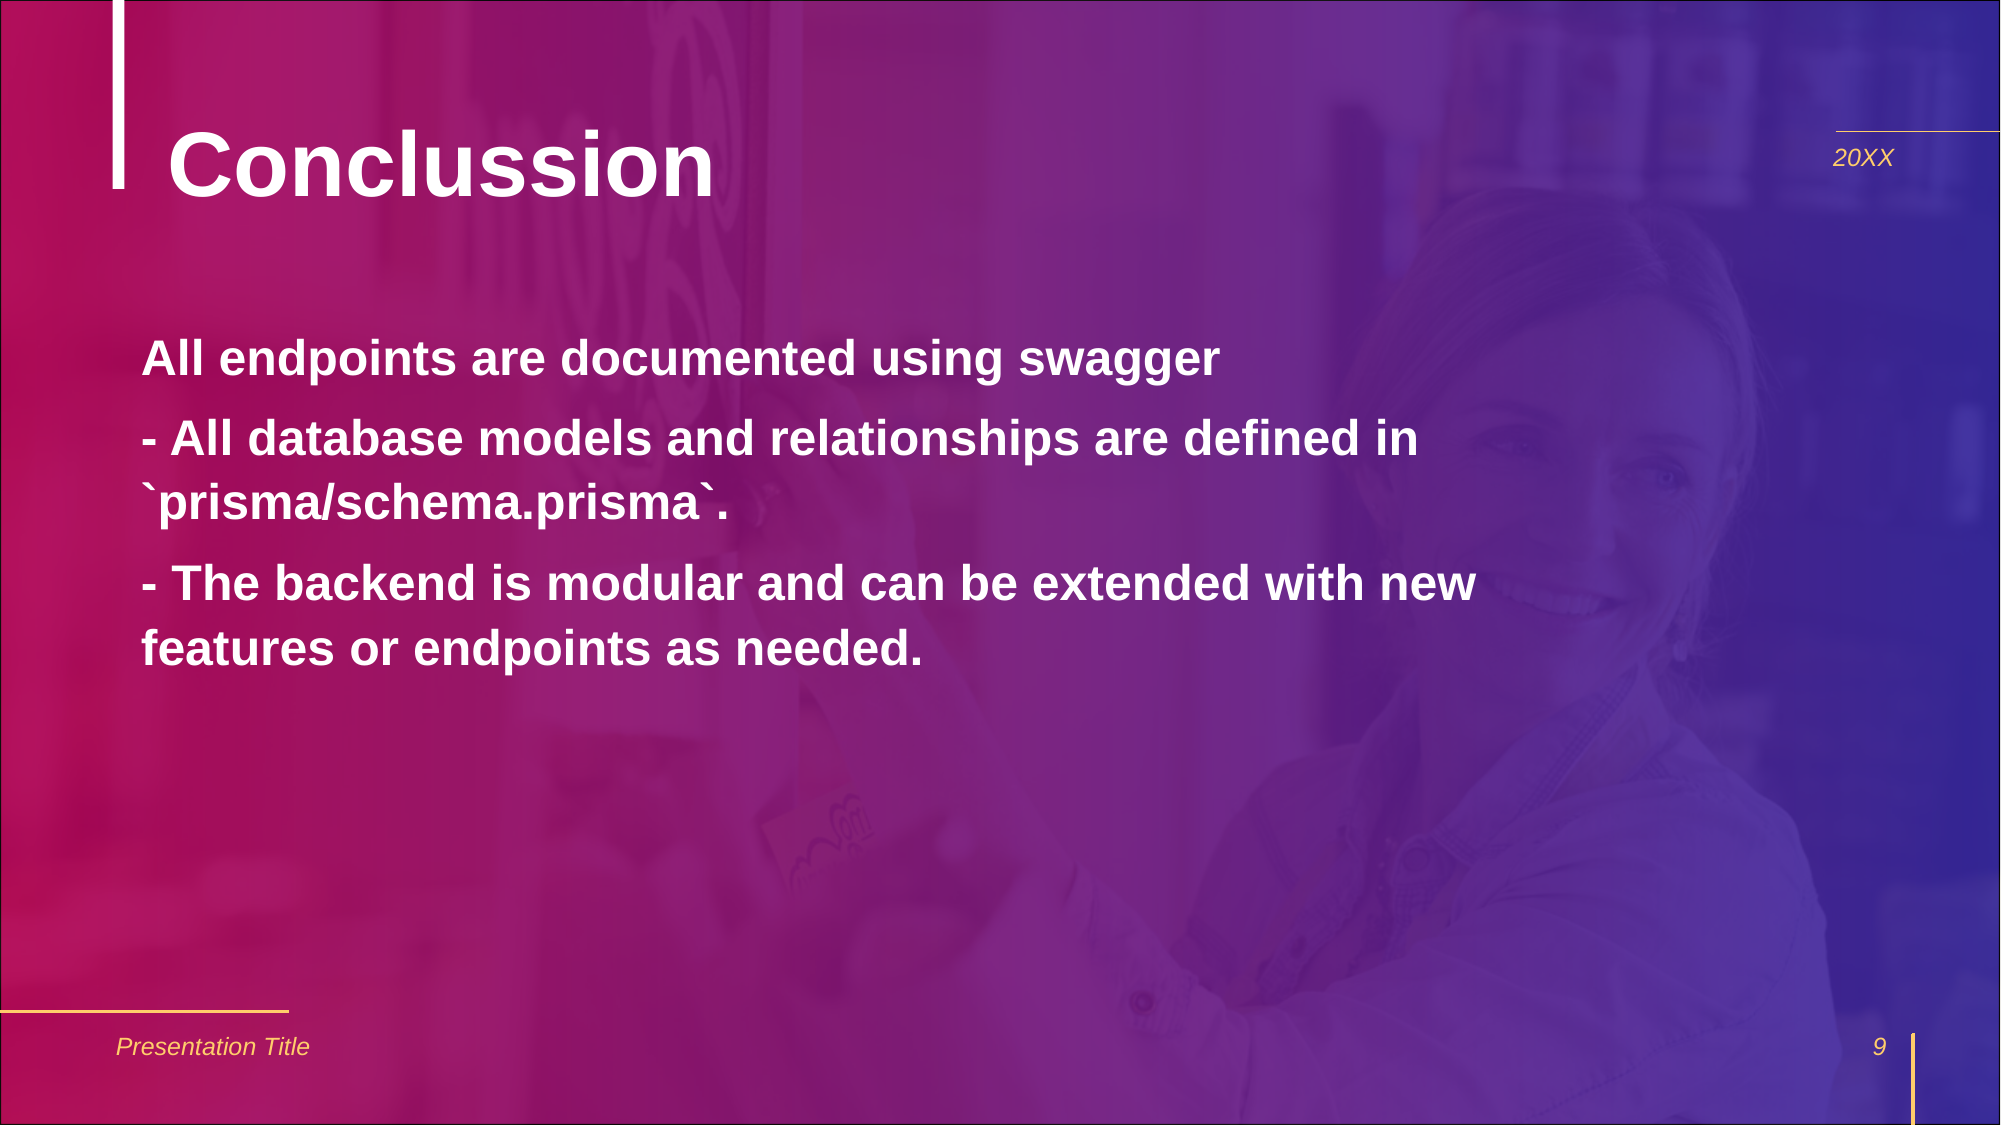

# Conclussion
20XX
All endpoints are documented using swagger
- All database models and relationships are defined in `prisma/schema.prisma`.
- The backend is modular and can be extended with new features or endpoints as needed.

Presentation Title
9